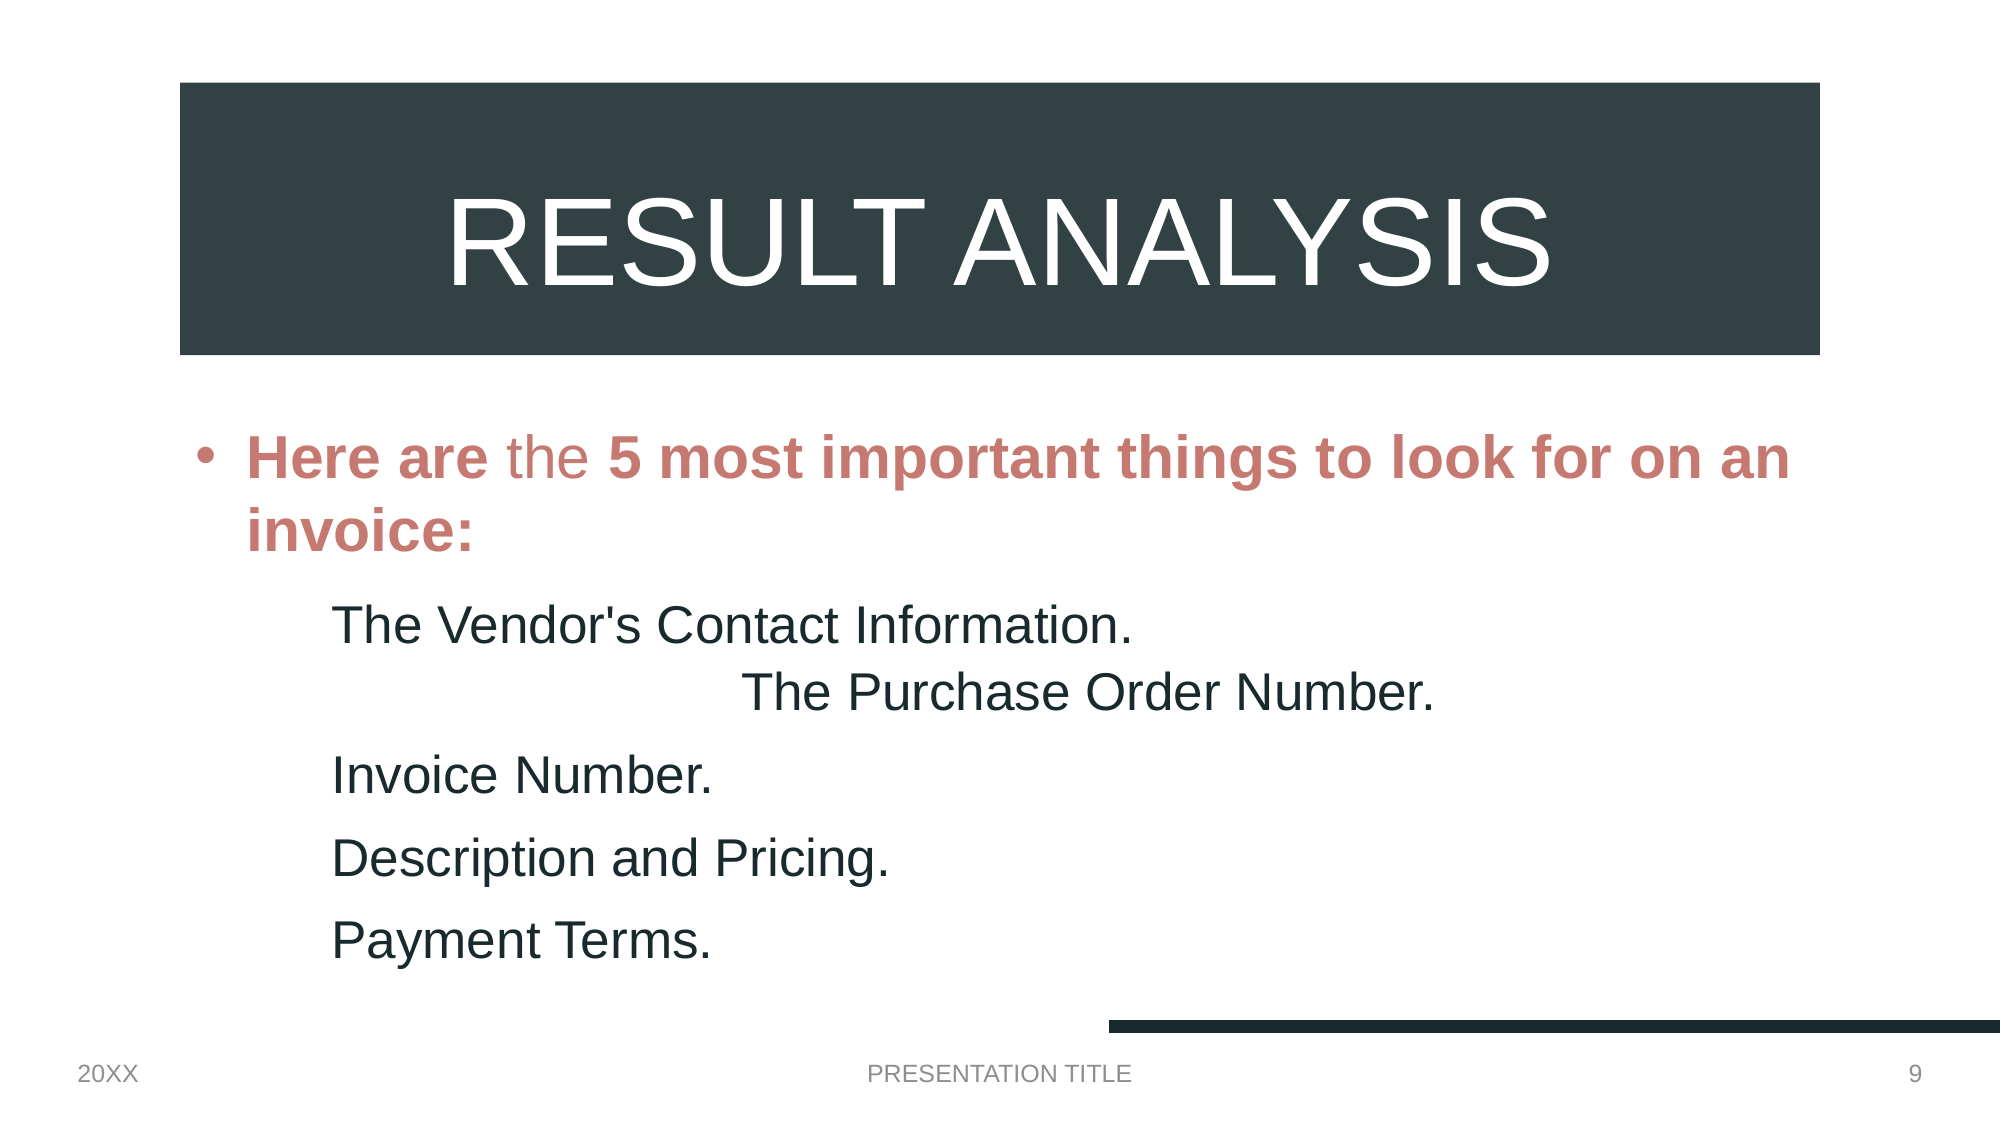

# RESULT ANALYSIS
Here are the 5 most important things to look for on an invoice:
				The Vendor's Contact Information.
The Purchase Order Number.
				Invoice Number.
				Description and Pricing.
				Payment Terms.

20XX
Presentation title
9